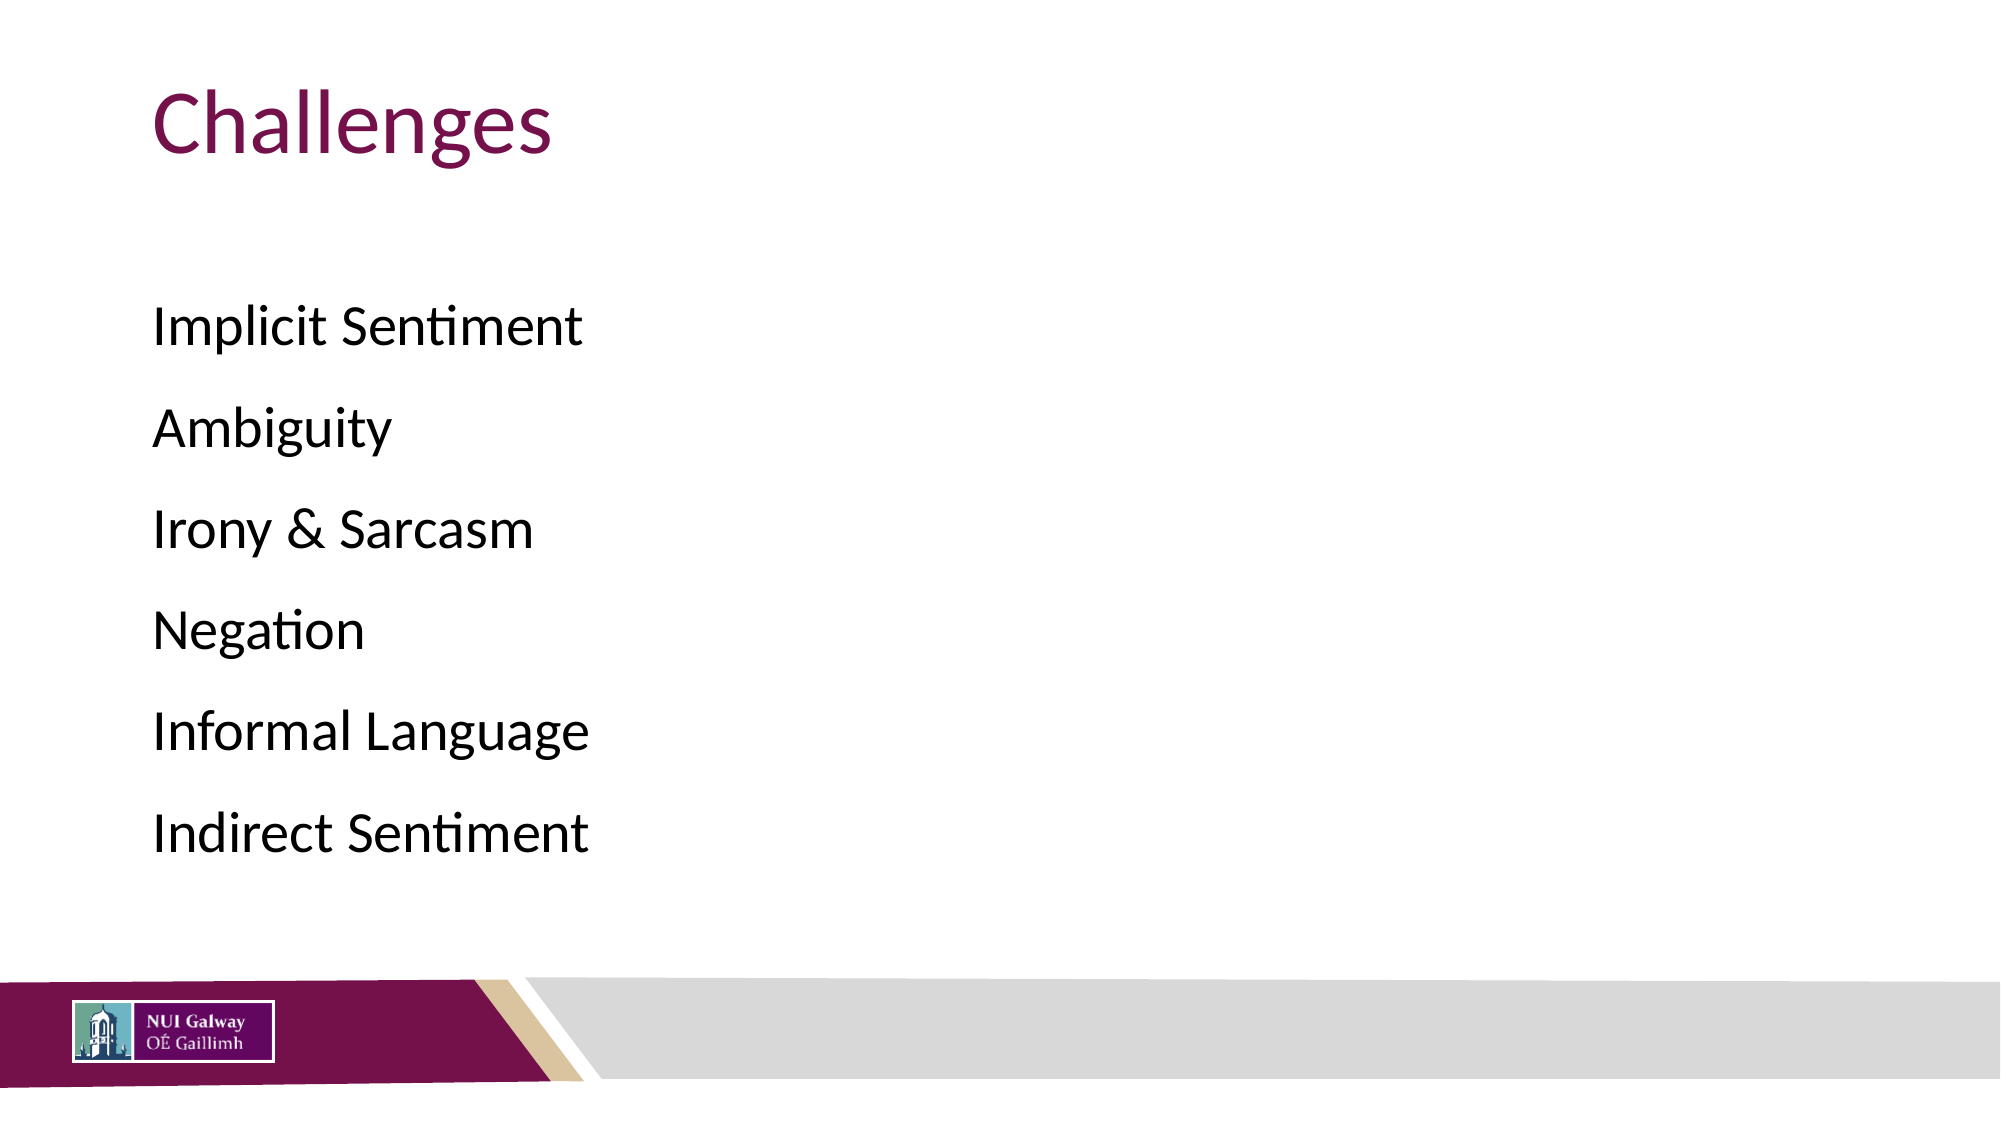

# Challenges
Implicit Sentiment
Ambiguity
Irony & Sarcasm
Negation
Informal Language
Indirect Sentiment